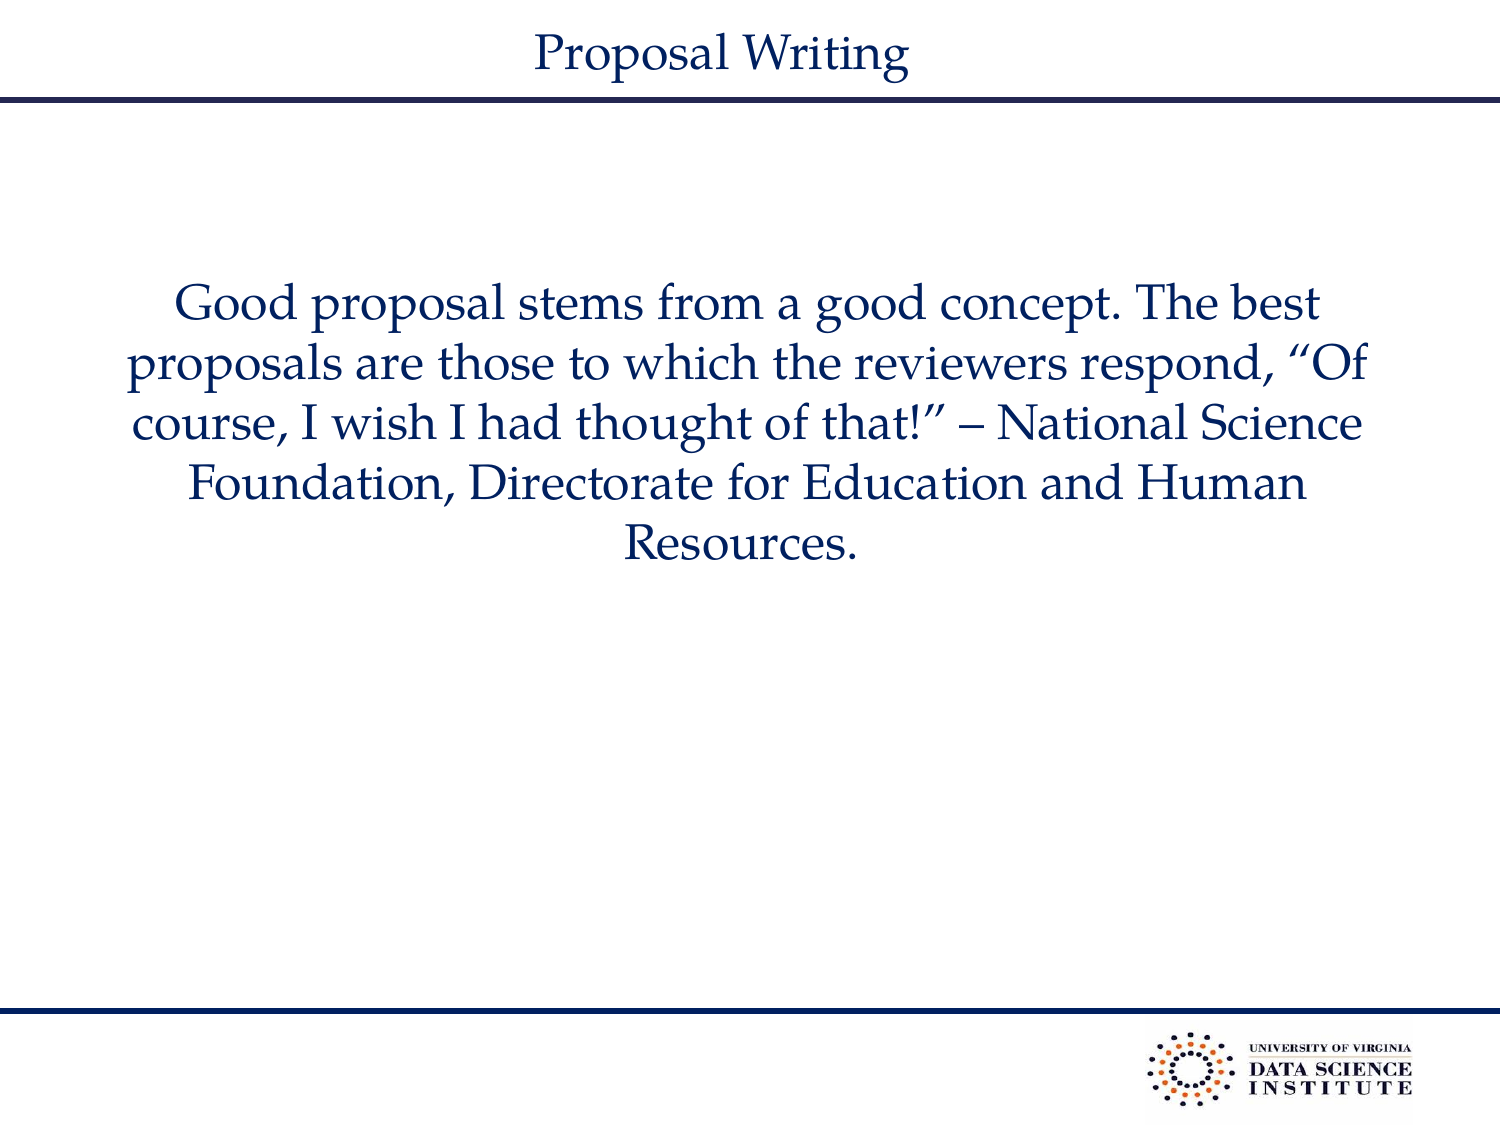

Proposal Writing
Good proposal stems from a good concept. The best proposals are those to which the reviewers respond, “Of course, I wish I had thought of that!” – National Science Foundation, Directorate for Education and Human Resources.